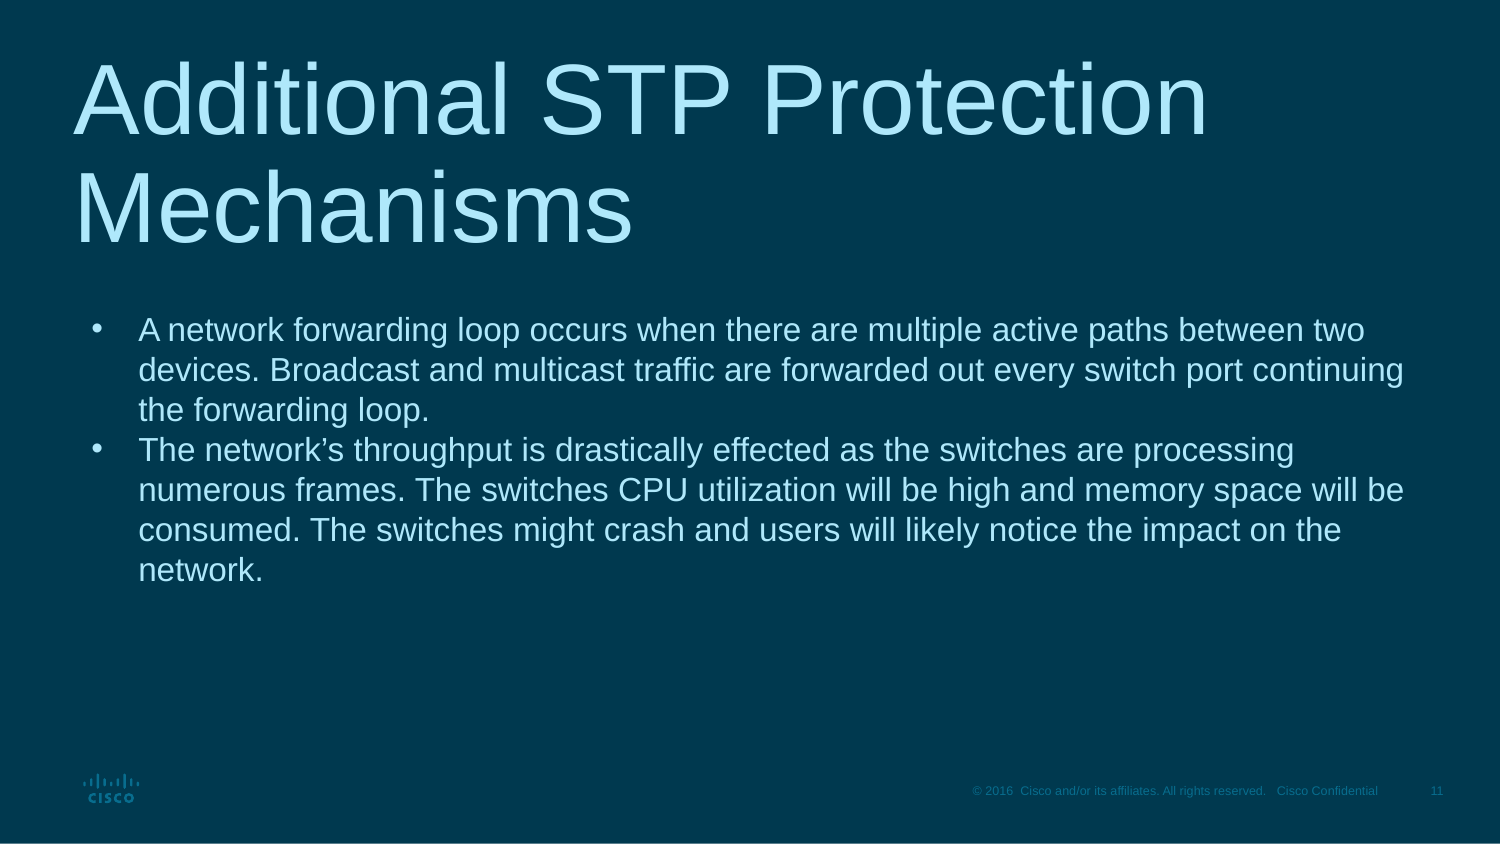

# Additional STP Protection Mechanisms
A network forwarding loop occurs when there are multiple active paths between two devices. Broadcast and multicast traffic are forwarded out every switch port continuing the forwarding loop.
The network’s throughput is drastically effected as the switches are processing numerous frames. The switches CPU utilization will be high and memory space will be consumed. The switches might crash and users will likely notice the impact on the network.